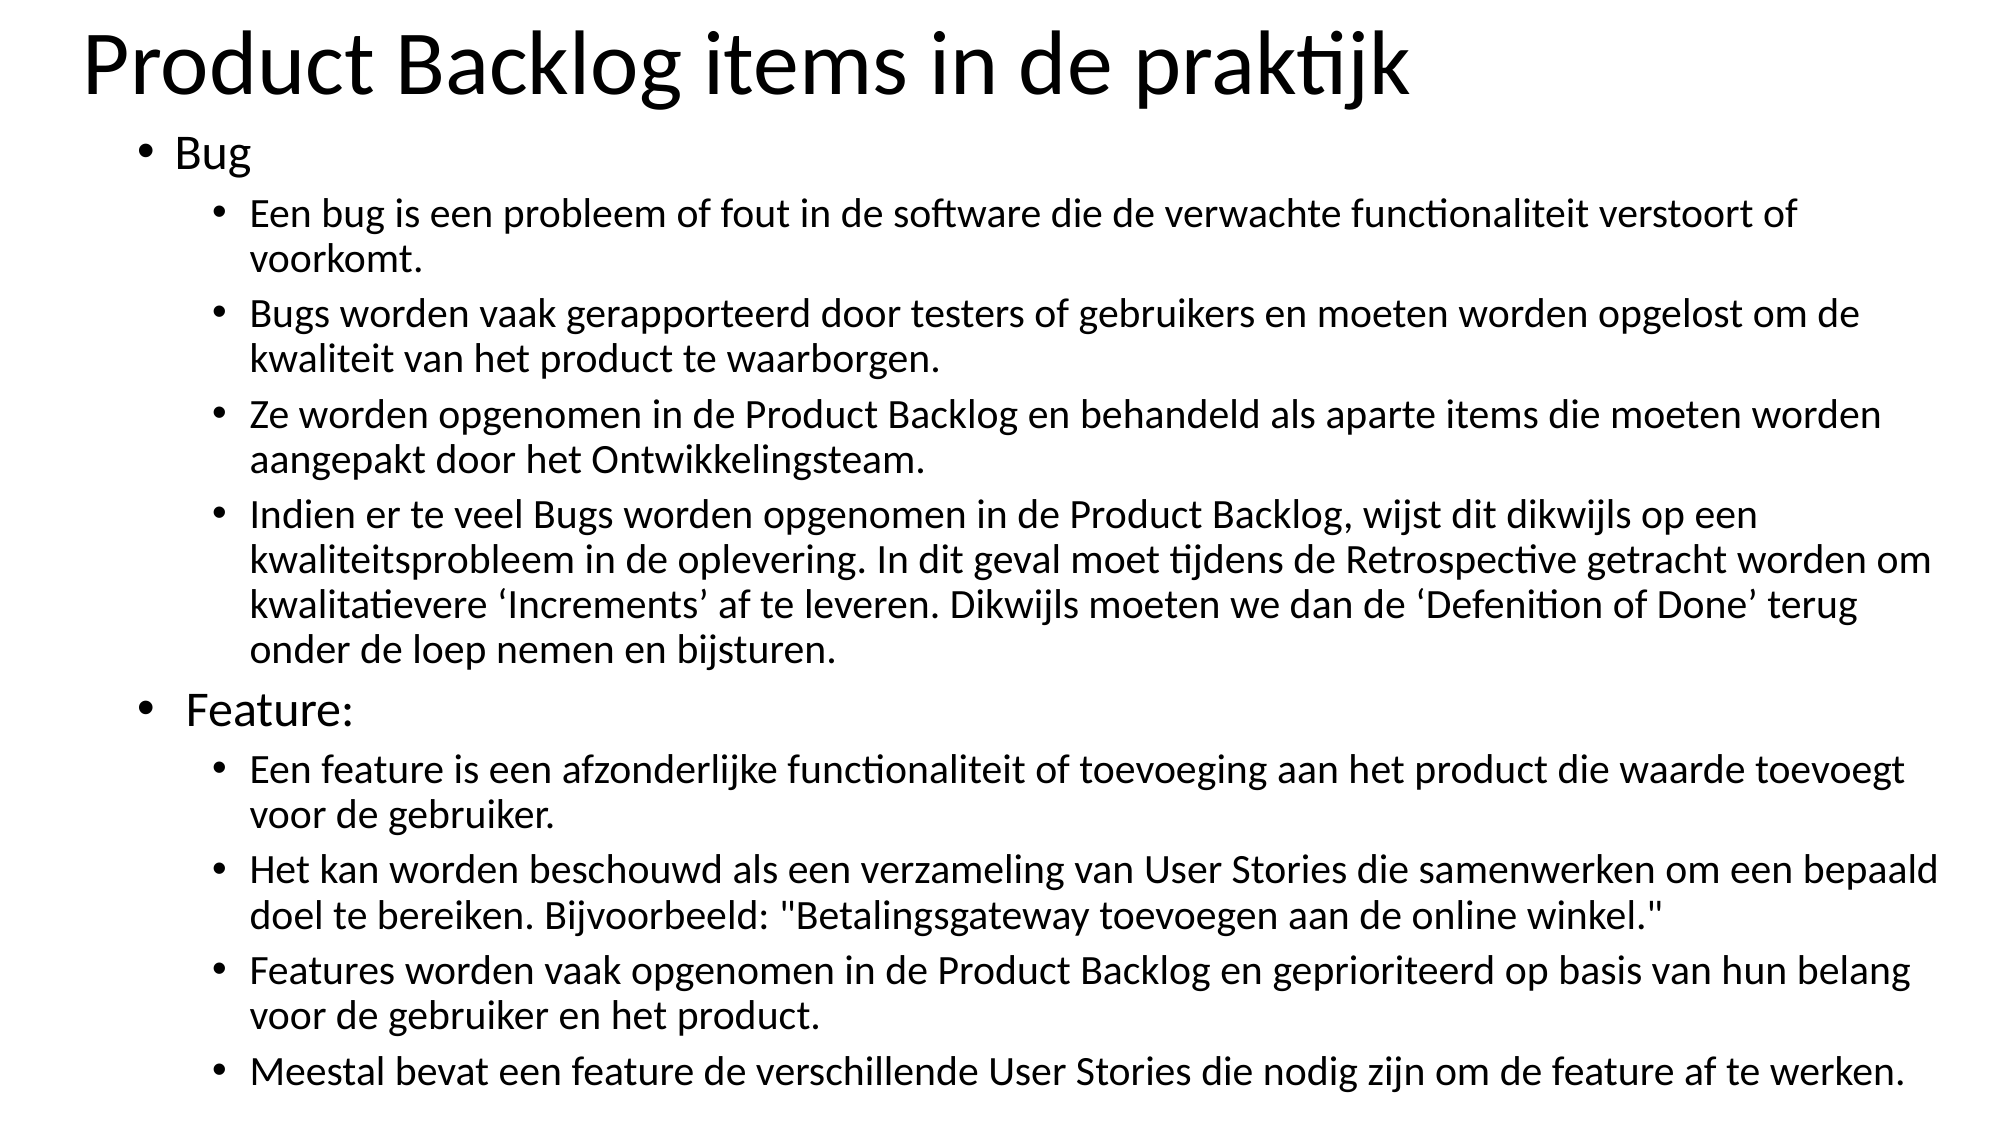

# Product Backlog items in de praktijk
Bug
Een bug is een probleem of fout in de software die de verwachte functionaliteit verstoort of voorkomt.
Bugs worden vaak gerapporteerd door testers of gebruikers en moeten worden opgelost om de kwaliteit van het product te waarborgen.
Ze worden opgenomen in de Product Backlog en behandeld als aparte items die moeten worden aangepakt door het Ontwikkelingsteam.
Indien er te veel Bugs worden opgenomen in de Product Backlog, wijst dit dikwijls op een kwaliteitsprobleem in de oplevering. In dit geval moet tijdens de Retrospective getracht worden om kwalitatievere ‘Increments’ af te leveren. Dikwijls moeten we dan de ‘Defenition of Done’ terug onder de loep nemen en bijsturen.
 Feature:
Een feature is een afzonderlijke functionaliteit of toevoeging aan het product die waarde toevoegt voor de gebruiker.
Het kan worden beschouwd als een verzameling van User Stories die samenwerken om een bepaald doel te bereiken. Bijvoorbeeld: "Betalingsgateway toevoegen aan de online winkel."
Features worden vaak opgenomen in de Product Backlog en geprioriteerd op basis van hun belang voor de gebruiker en het product.
Meestal bevat een feature de verschillende User Stories die nodig zijn om de feature af te werken.